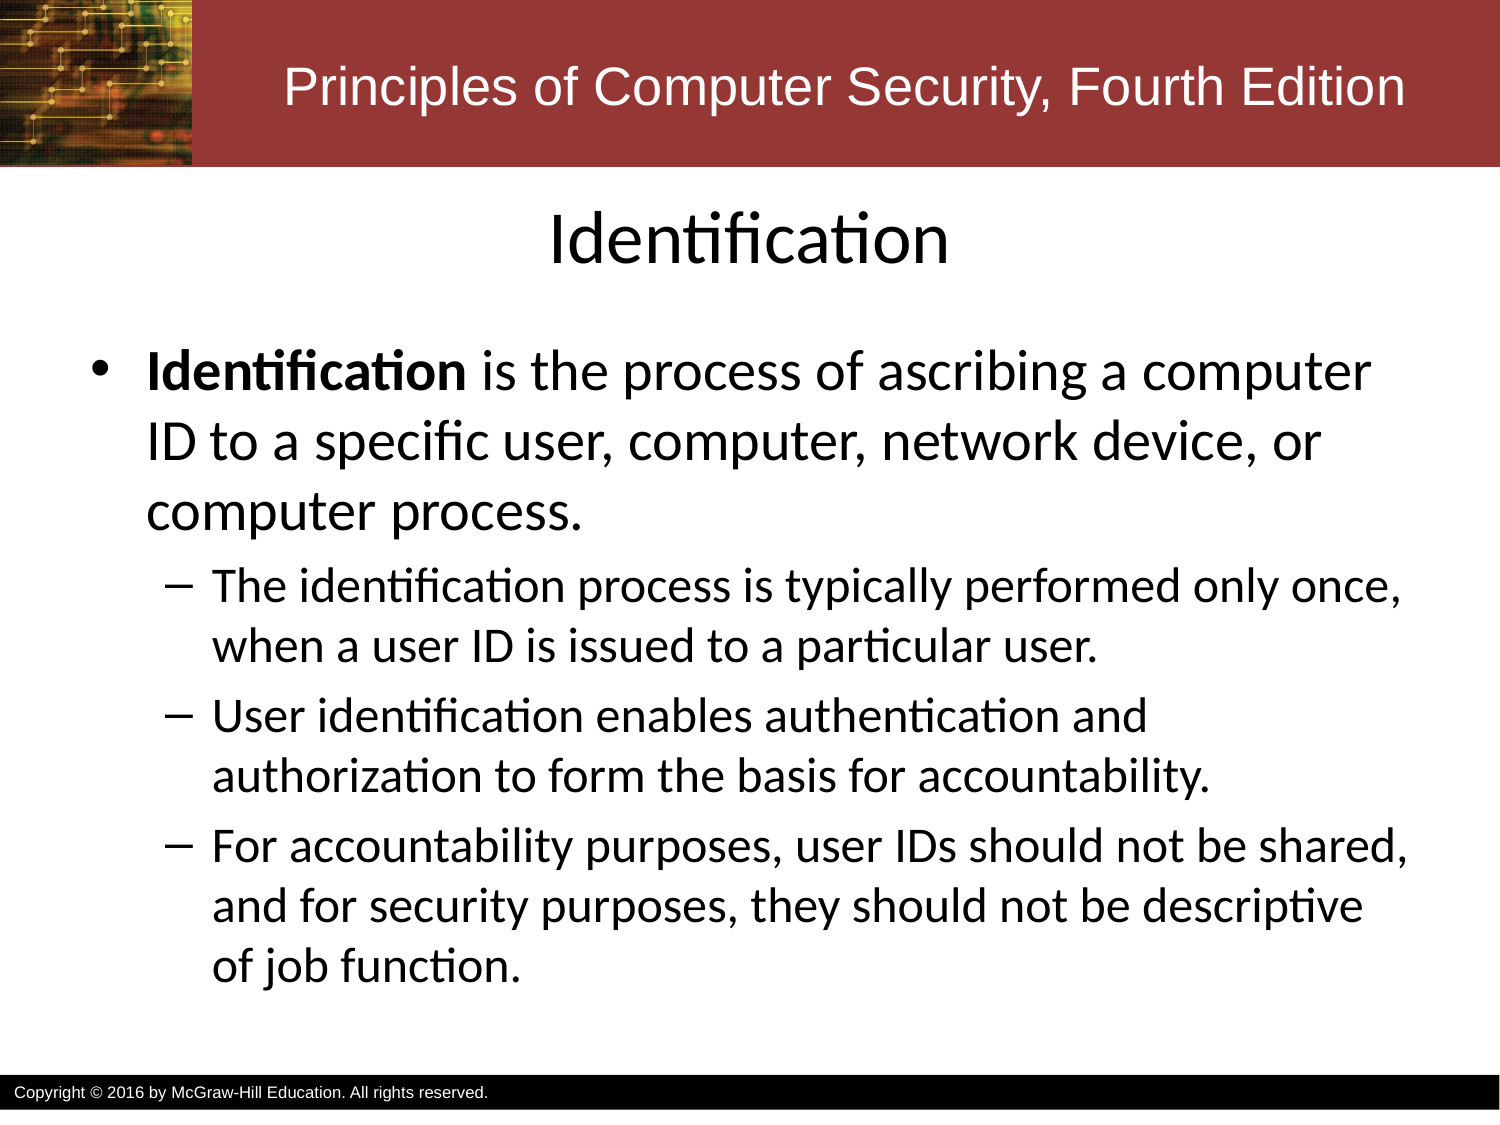

# Identification
Identification is the process of ascribing a computer ID to a specific user, computer, network device, or computer process.
The identification process is typically performed only once, when a user ID is issued to a particular user.
User identification enables authentication and authorization to form the basis for accountability.
For accountability purposes, user IDs should not be shared, and for security purposes, they should not be descriptive of job function.